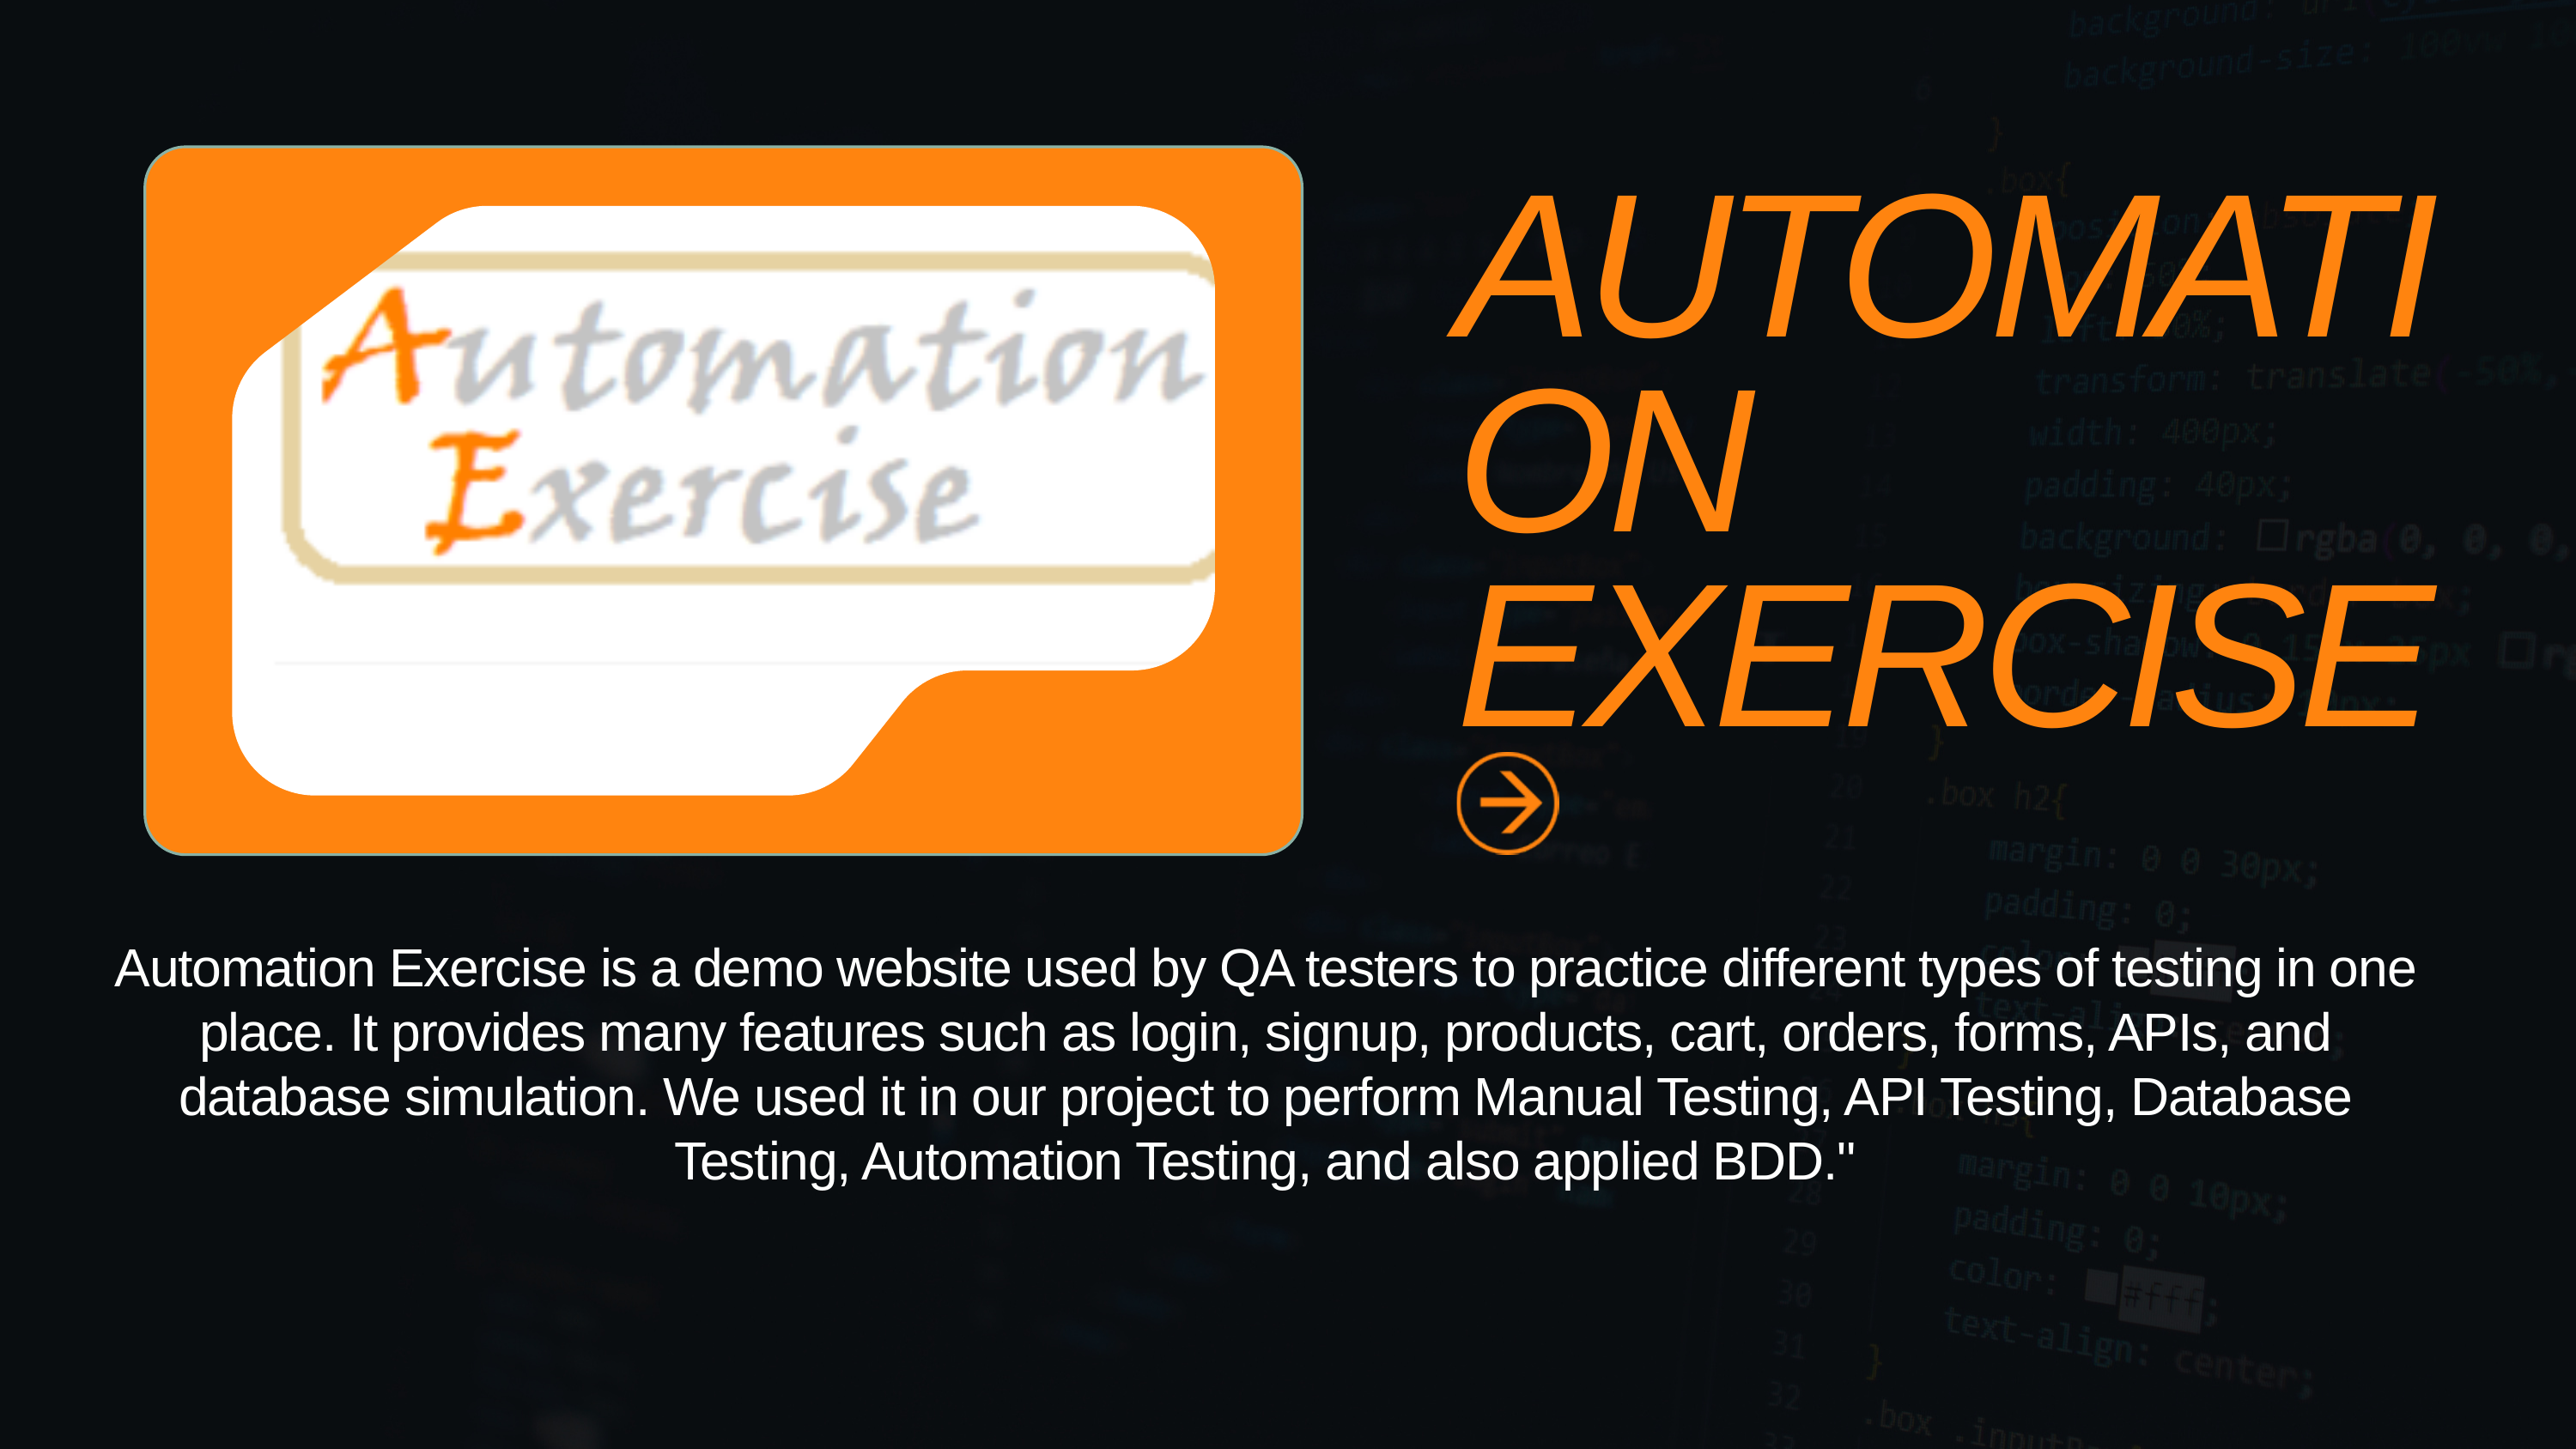

AUTOMATION
EXERCISE

Automation Exercise is a demo website used by QA testers to practice different types of testing in one place. It provides many features such as login, signup, products, cart, orders, forms, APIs, and database simulation. We used it in our project to perform Manual Testing, API Testing, Database Testing, Automation Testing, and also applied BDD."